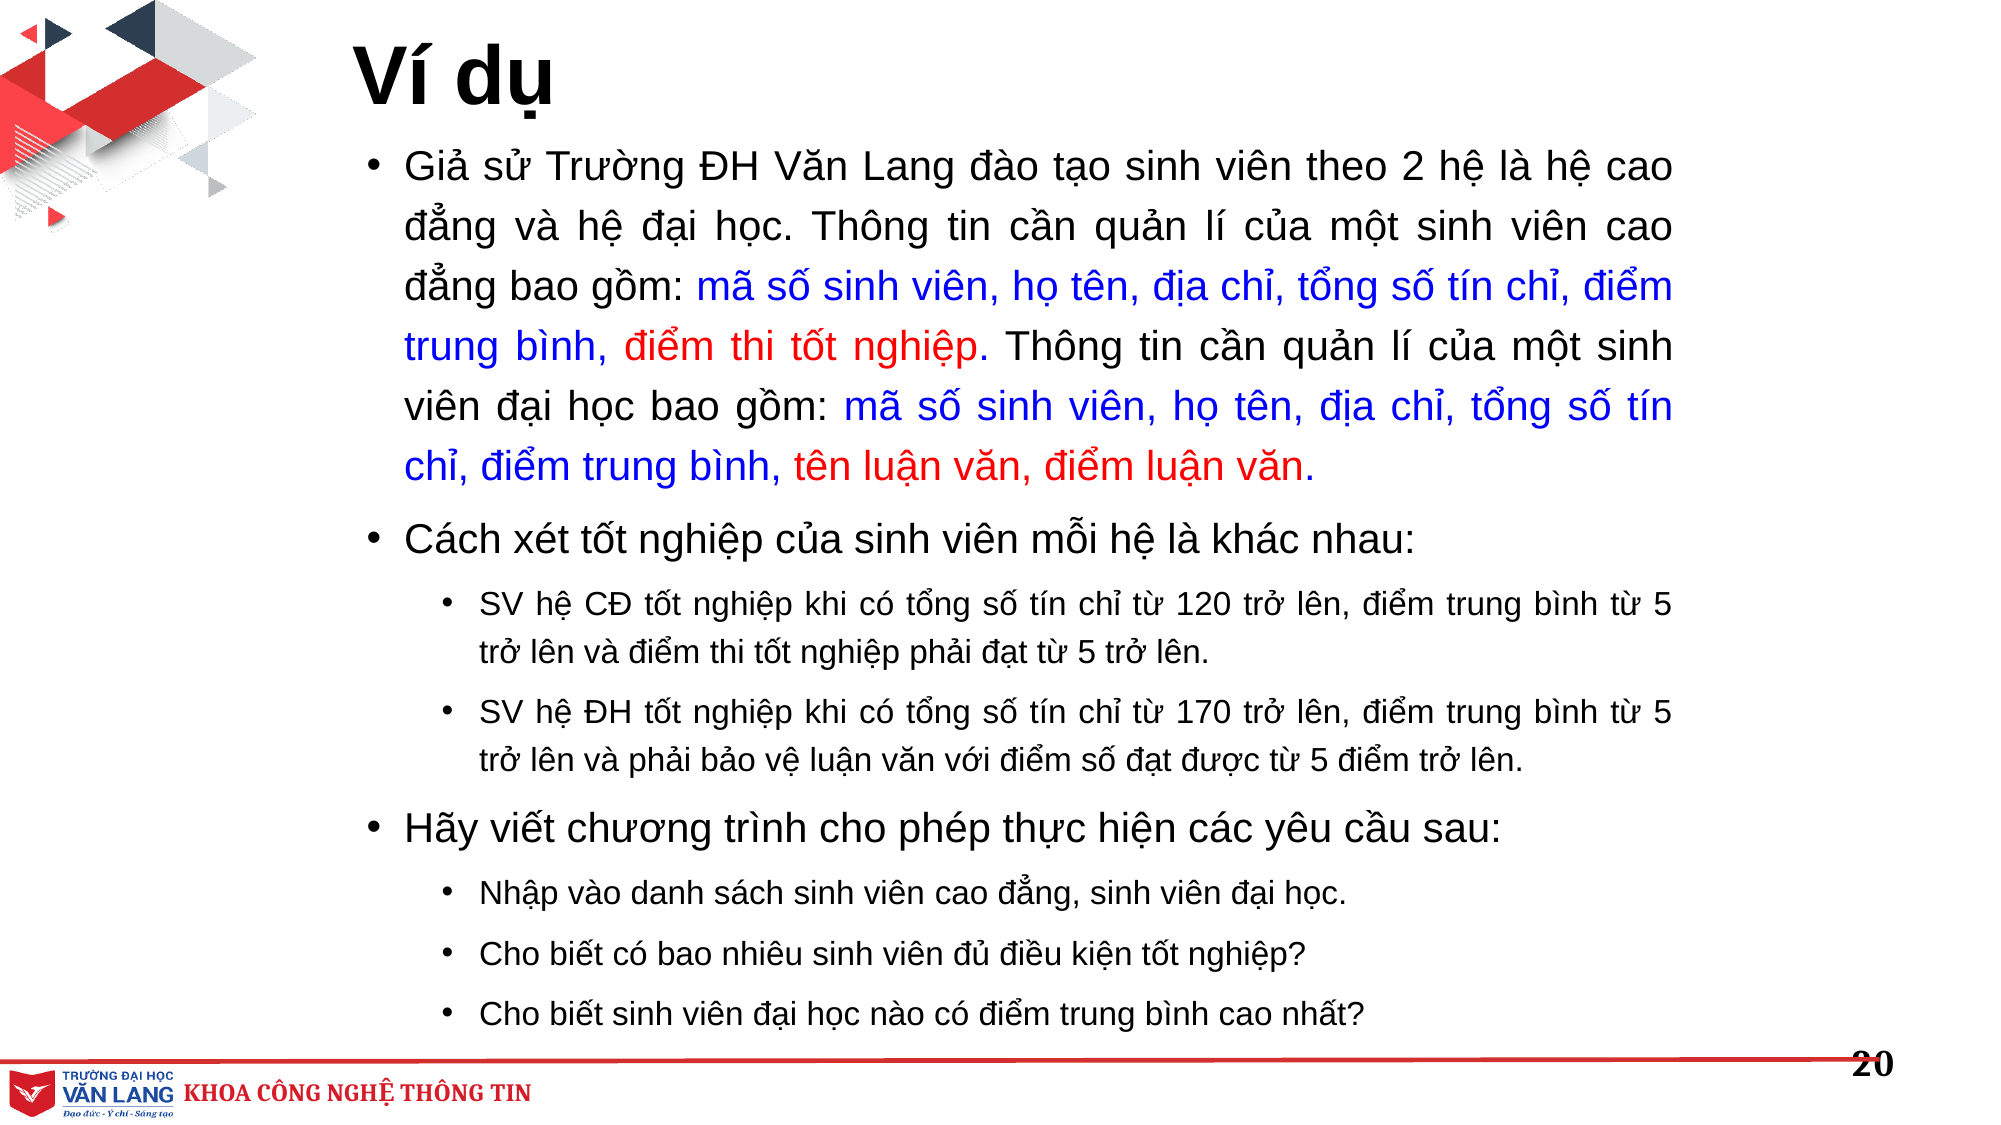

# Ví dụ
Giả sử Trường ĐH Văn Lang đào tạo sinh viên theo 2 hệ là hệ cao đẳng và hệ đại học. Thông tin cần quản lí của một sinh viên cao đẳng bao gồm: mã số sinh viên, họ tên, địa chỉ, tổng số tín chỉ, điểm trung bình, điểm thi tốt nghiệp. Thông tin cần quản lí của một sinh viên đại học bao gồm: mã số sinh viên, họ tên, địa chỉ, tổng số tín chỉ, điểm trung bình, tên luận văn, điểm luận văn.
Cách xét tốt nghiệp của sinh viên mỗi hệ là khác nhau:
SV hệ CĐ tốt nghiệp khi có tổng số tín chỉ từ 120 trở lên, điểm trung bình từ 5 trở lên và điểm thi tốt nghiệp phải đạt từ 5 trở lên.
SV hệ ĐH tốt nghiệp khi có tổng số tín chỉ từ 170 trở lên, điểm trung bình từ 5 trở lên và phải bảo vệ luận văn với điểm số đạt được từ 5 điểm trở lên.
Hãy viết chương trình cho phép thực hiện các yêu cầu sau:
Nhập vào danh sách sinh viên cao đẳng, sinh viên đại học.
Cho biết có bao nhiêu sinh viên đủ điều kiện tốt nghiệp?
Cho biết sinh viên đại học nào có điểm trung bình cao nhất?